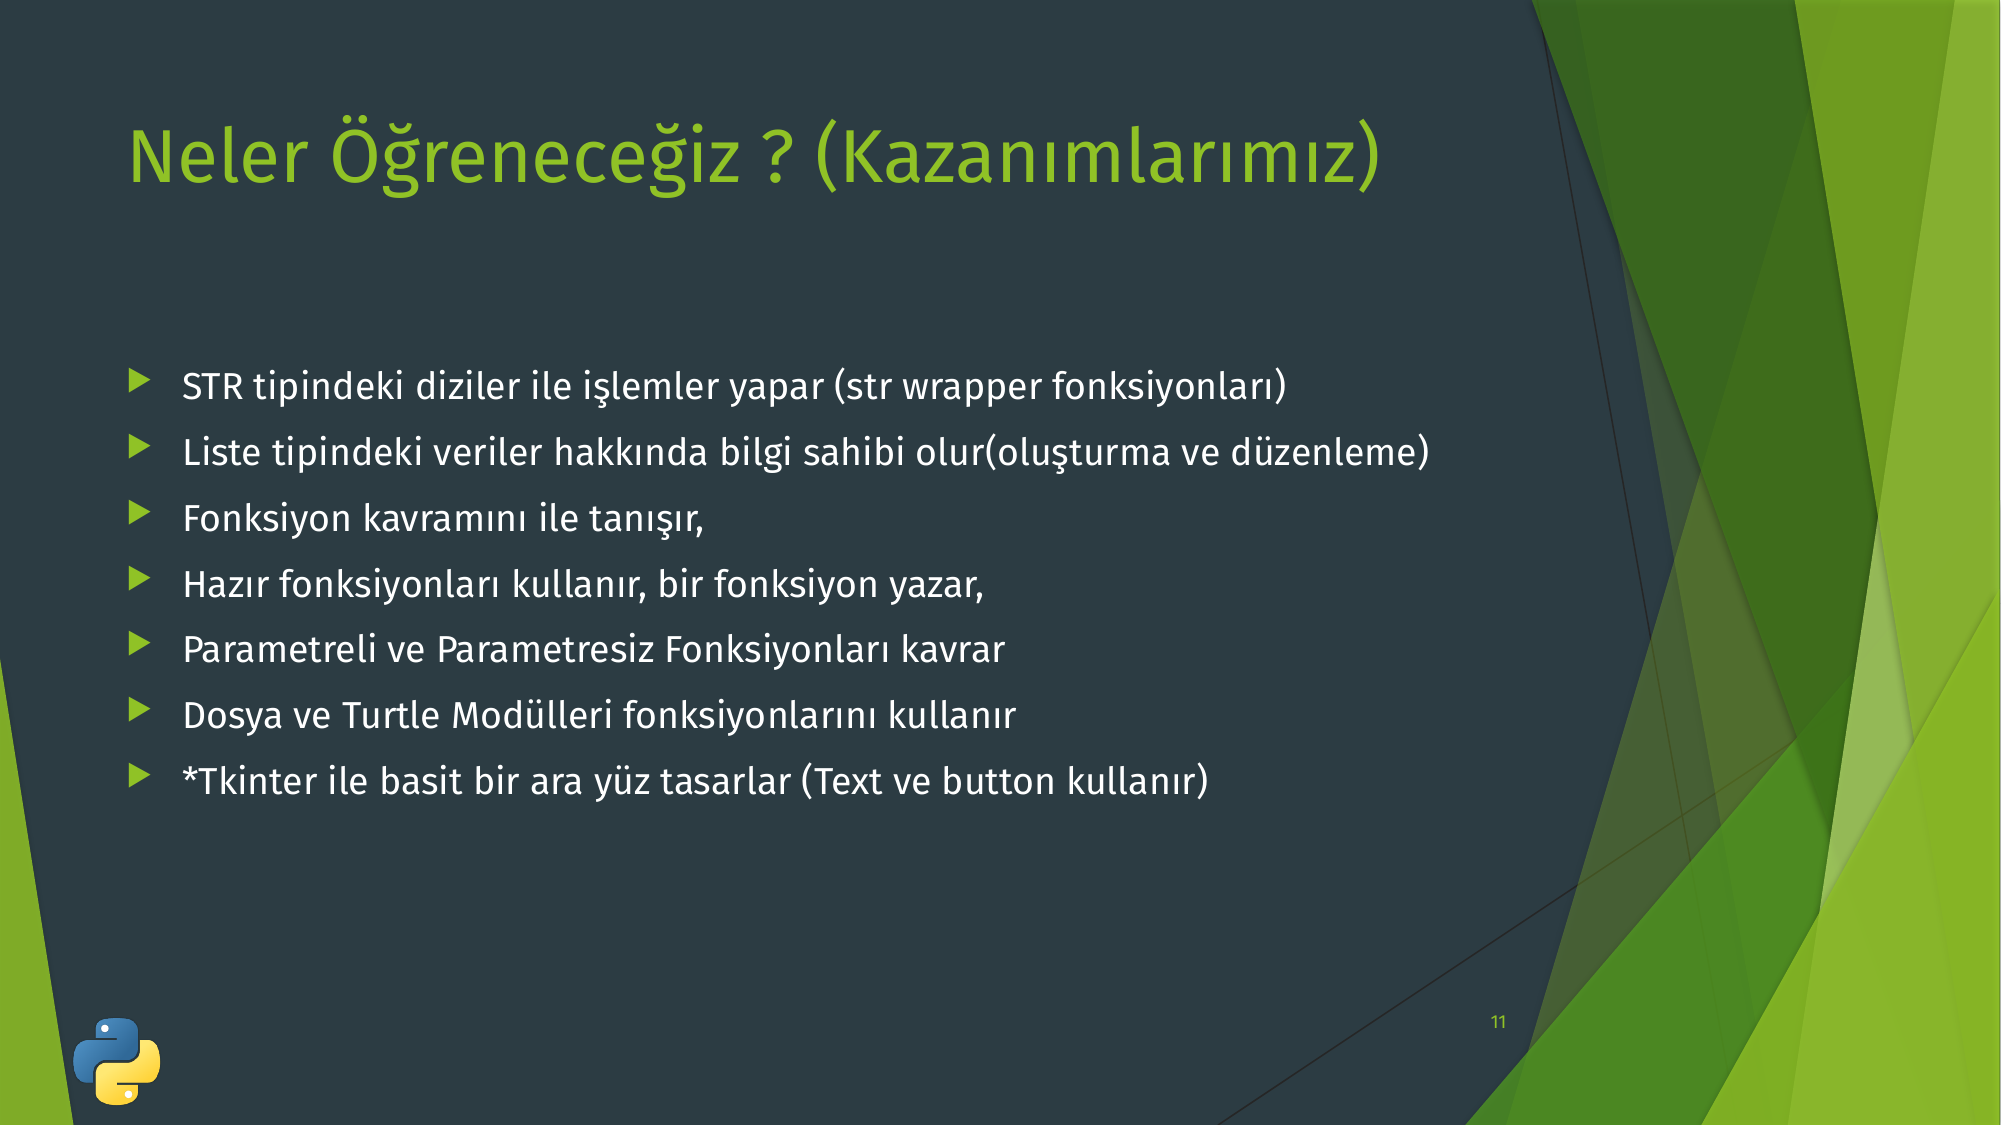

# Neler Öğreneceğiz ? (Kazanımlarımız)
STR tipindeki diziler ile işlemler yapar (str wrapper fonksiyonları)
Liste tipindeki veriler hakkında bilgi sahibi olur(oluşturma ve düzenleme)
Fonksiyon kavramını ile tanışır,
Hazır fonksiyonları kullanır, bir fonksiyon yazar,
Parametreli ve Parametresiz Fonksiyonları kavrar
Dosya ve Turtle Modülleri fonksiyonlarını kullanır
*Tkinter ile basit bir ara yüz tasarlar (Text ve button kullanır)
11